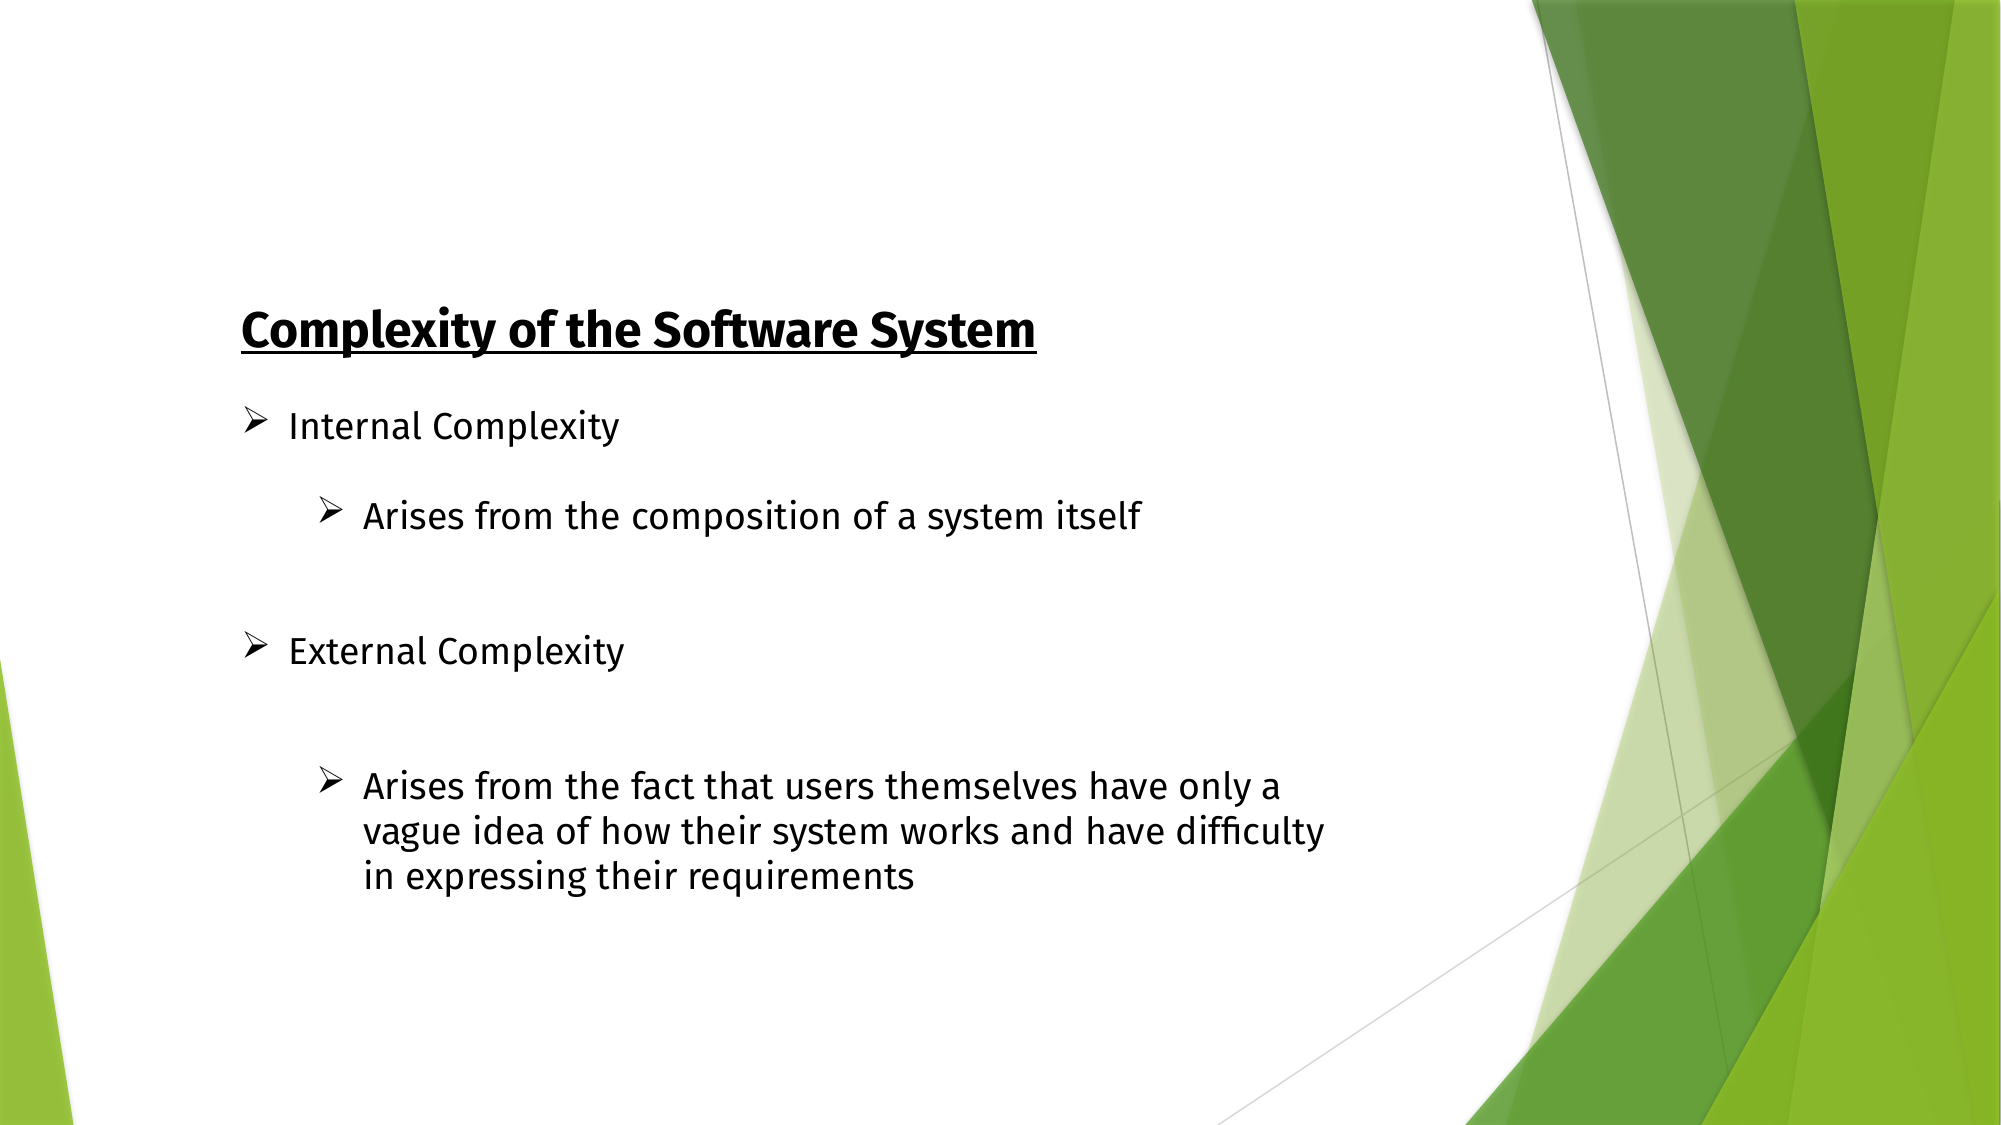

Complexity of the Software System

Internal Complexity

Arises from the composition of a system itself

External Complexity

Arises from the fact that users themselves have only a vague idea of how their system works and have difficulty in expressing their requirements